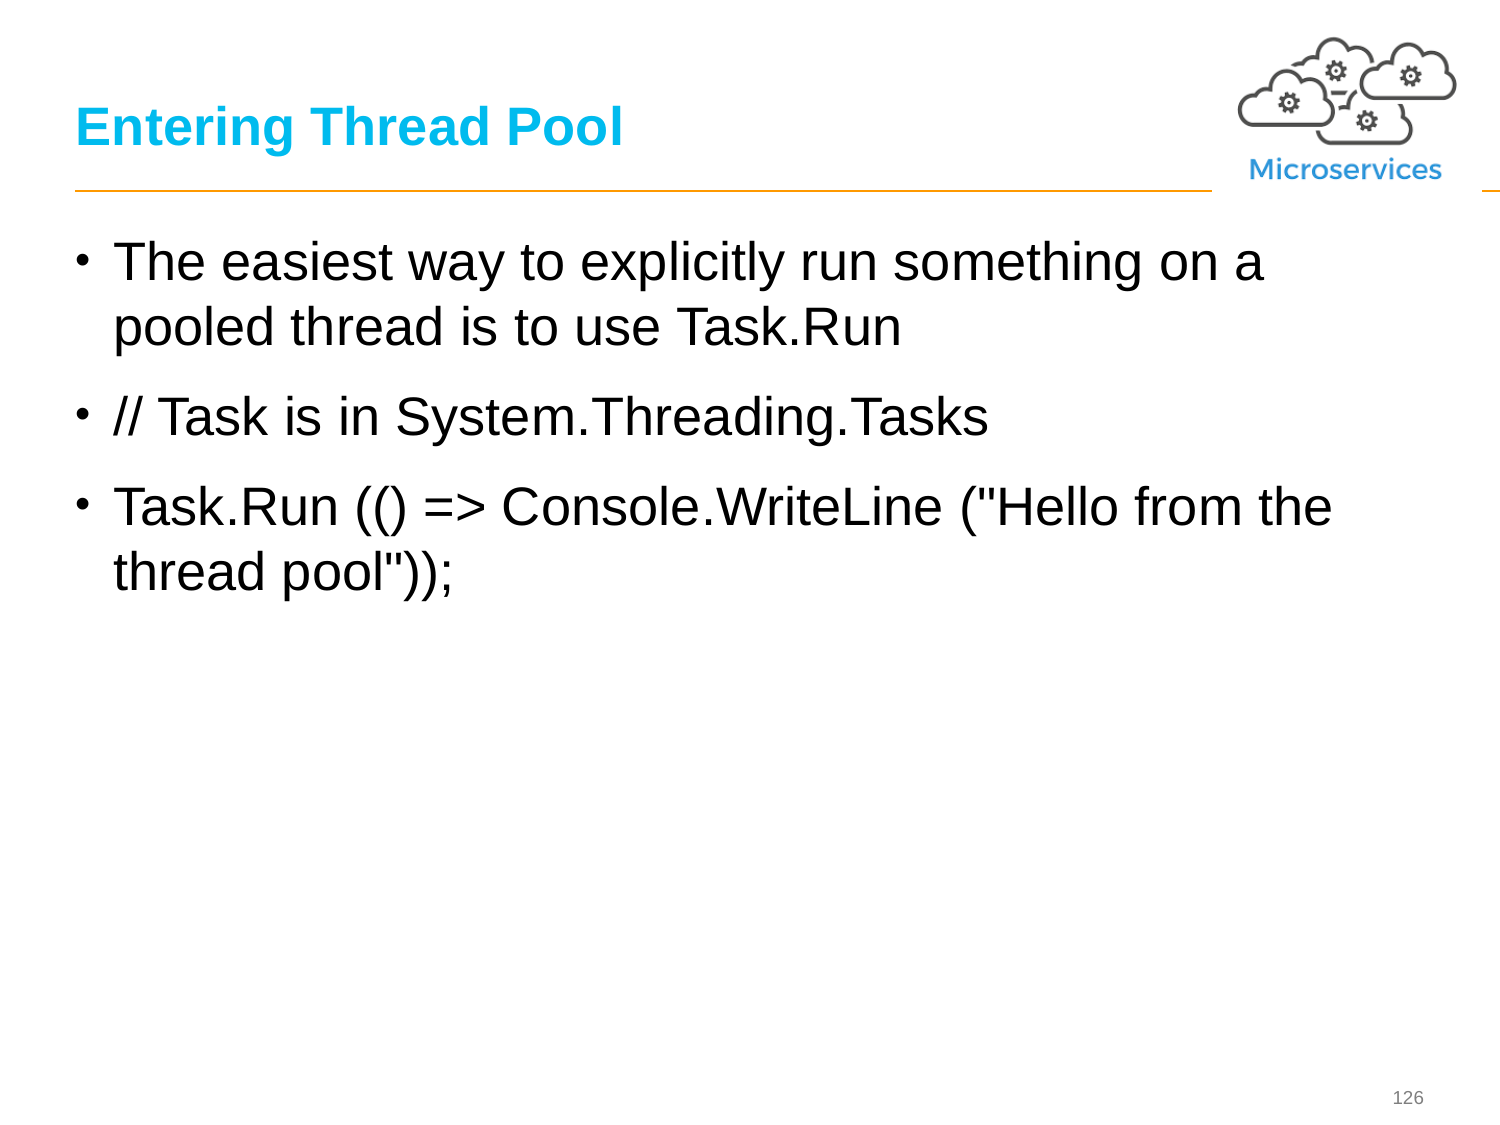

# Entering Thread Pool
The easiest way to explicitly run something on a pooled thread is to use Task.Run
// Task is in System.Threading.Tasks
Task.Run (() => Console.WriteLine ("Hello from the thread pool"));